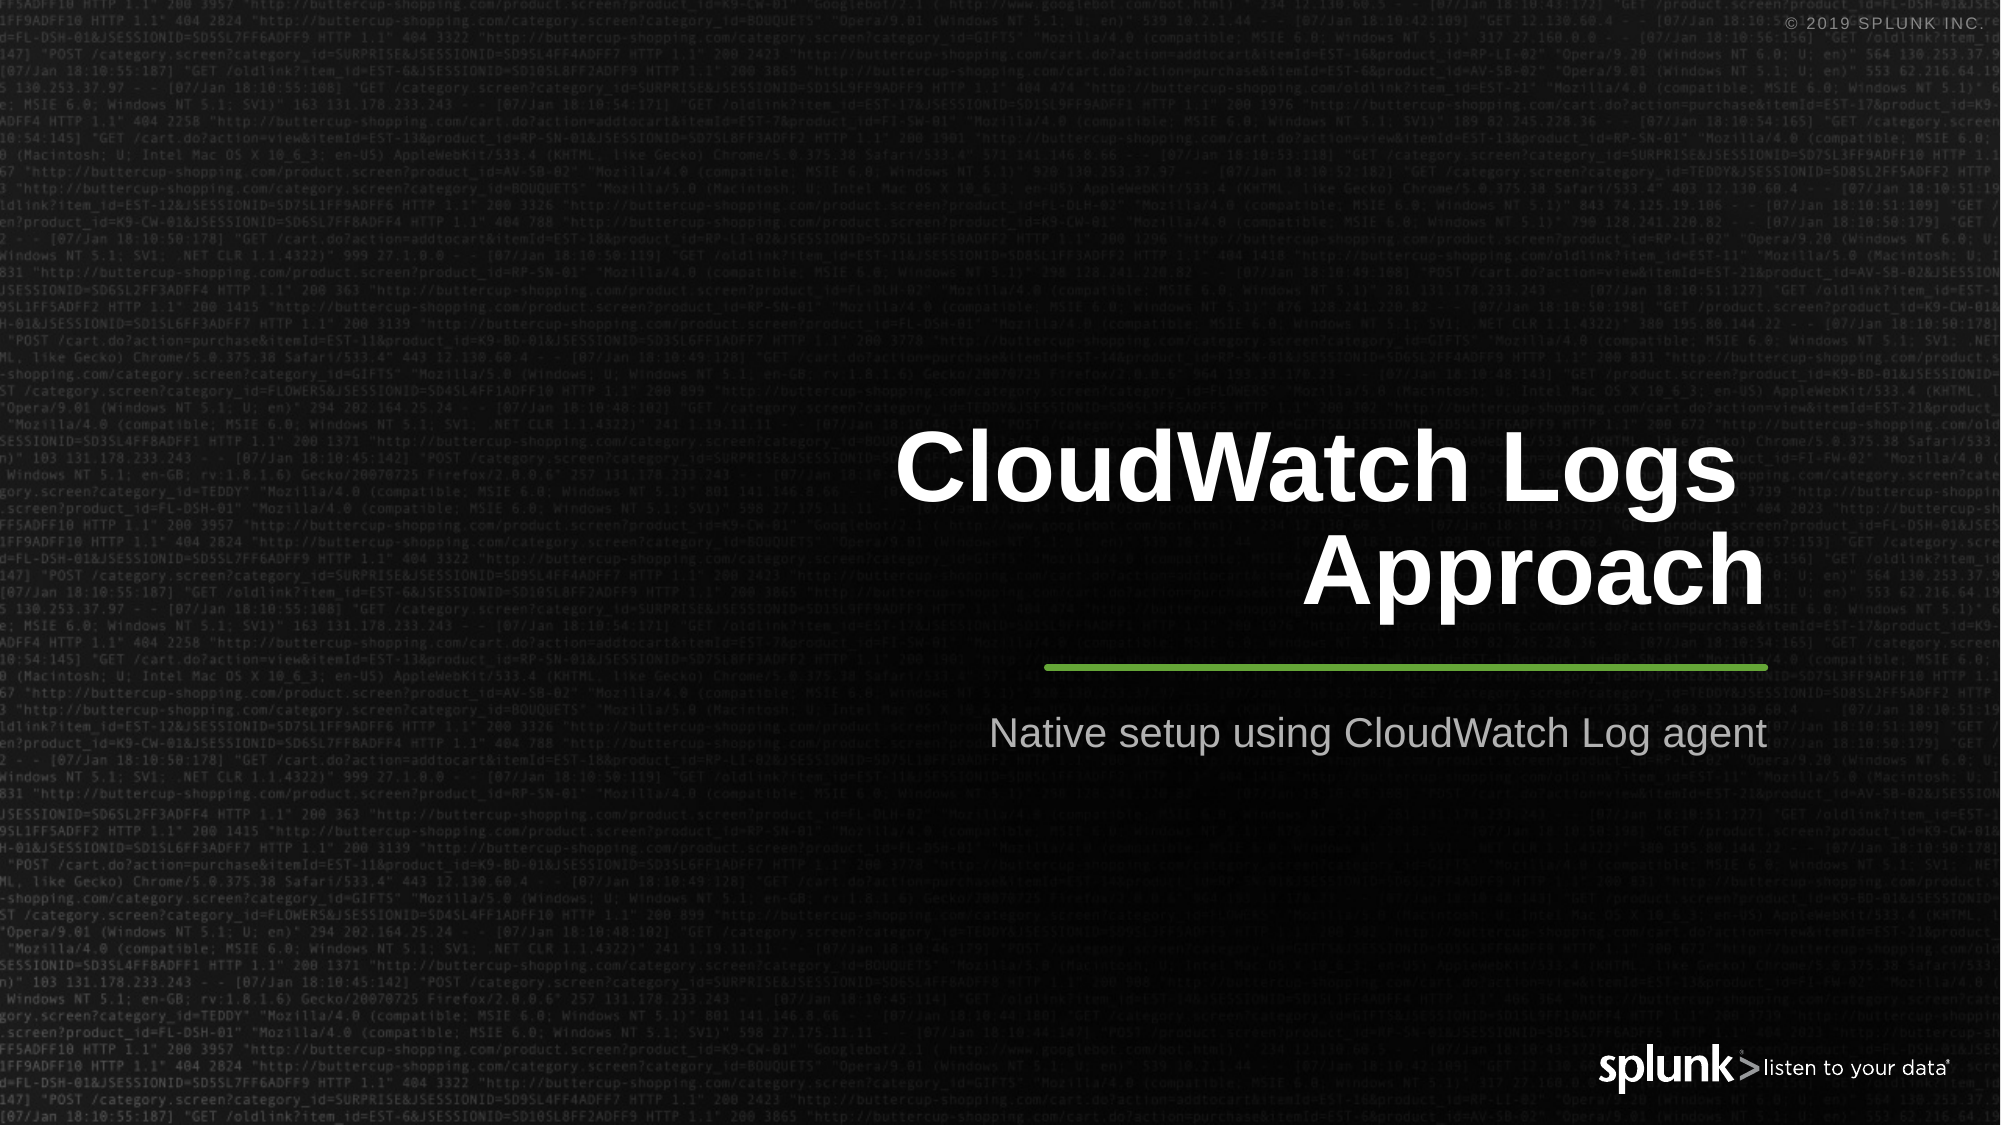

# CloudWatch Logs  Approach
Native setup using CloudWatch Log agent